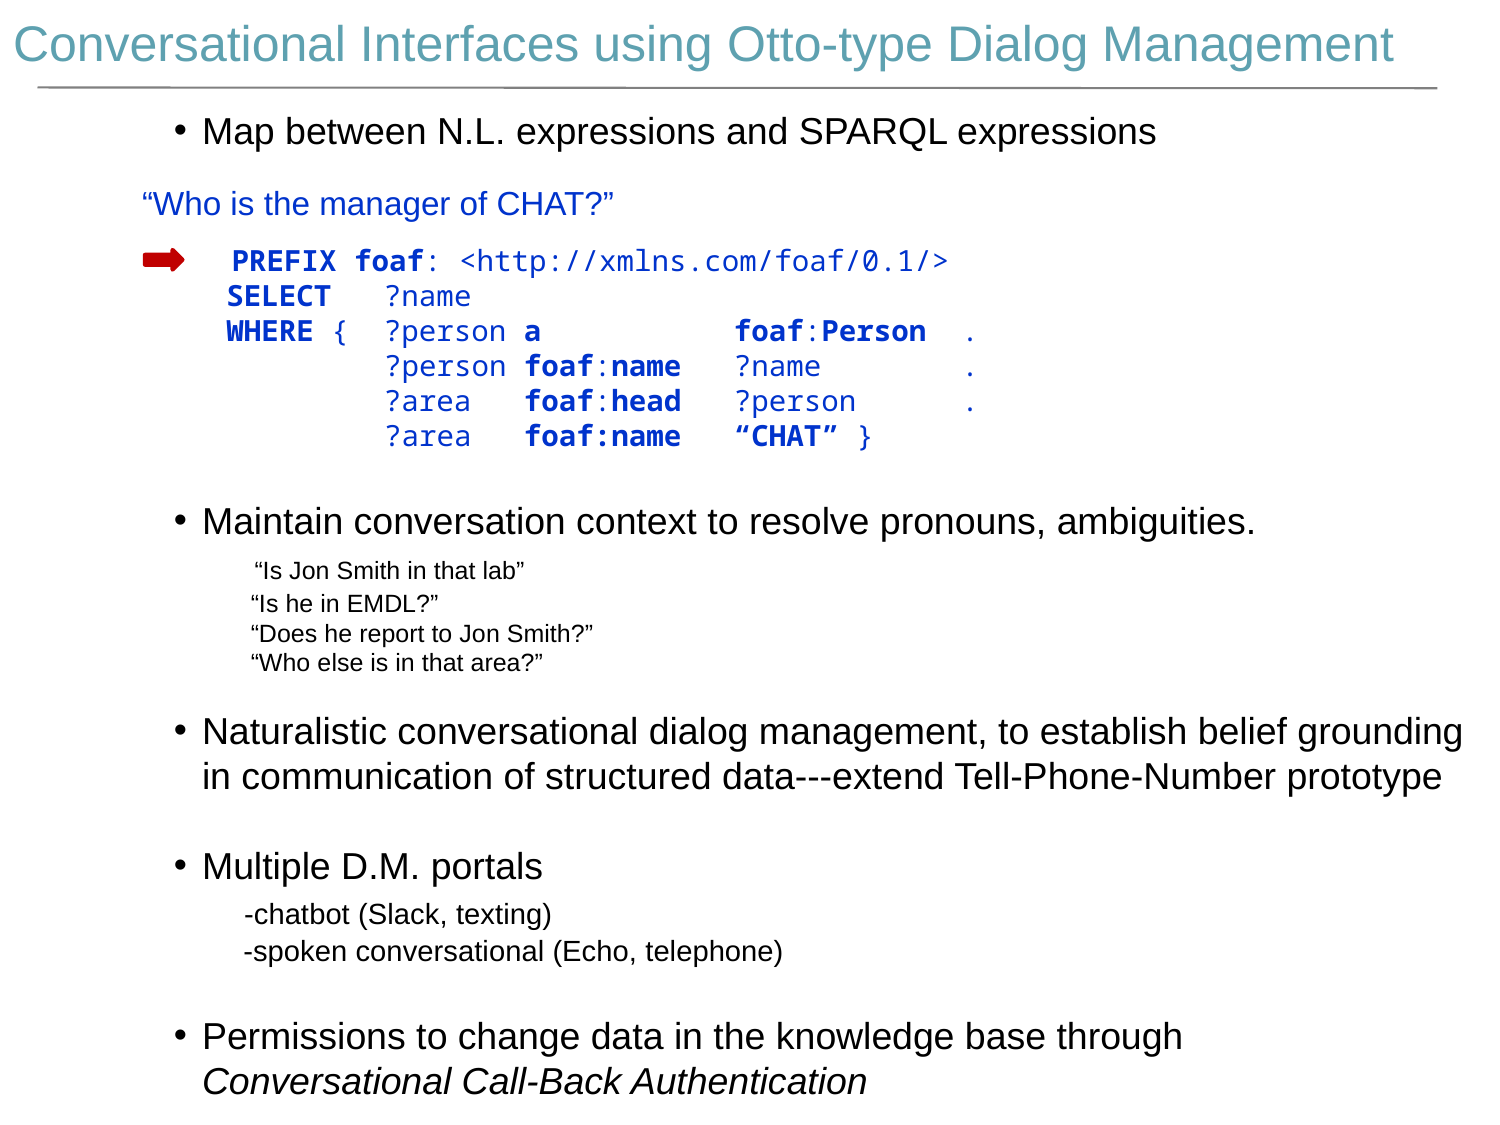

Conversational Interfaces using Otto-type Dialog Management
Map between N.L. expressions and SPARQL expressions

       PREFIX foaf: <http://xmlns.com/foaf/0.1/>
   SELECT   ?name
   WHERE {  ?person a           foaf:Person  .
            ?person foaf:name   ?name        .
            ?area   foaf:head   ?person      .
            ?area   foaf:name   “CHAT” }

Maintain conversation context to resolve pronouns, ambiguities.
     “Is Jon Smith in that lab”
       “Is he in EMDL?”
       “Does he report to Jon Smith?”
       “Who else is in that area?”

Naturalistic conversational dialog management, to establish belief grounding
in communication of structured data---extend Tell-Phone-Number prototype

Multiple D.M. portals
    -chatbot (Slack, texting)
     -spoken conversational (Echo, telephone)

Permissions to change data in the knowledge base through
Conversational Call-Back Authentication
“Who is the manager of CHAT?”